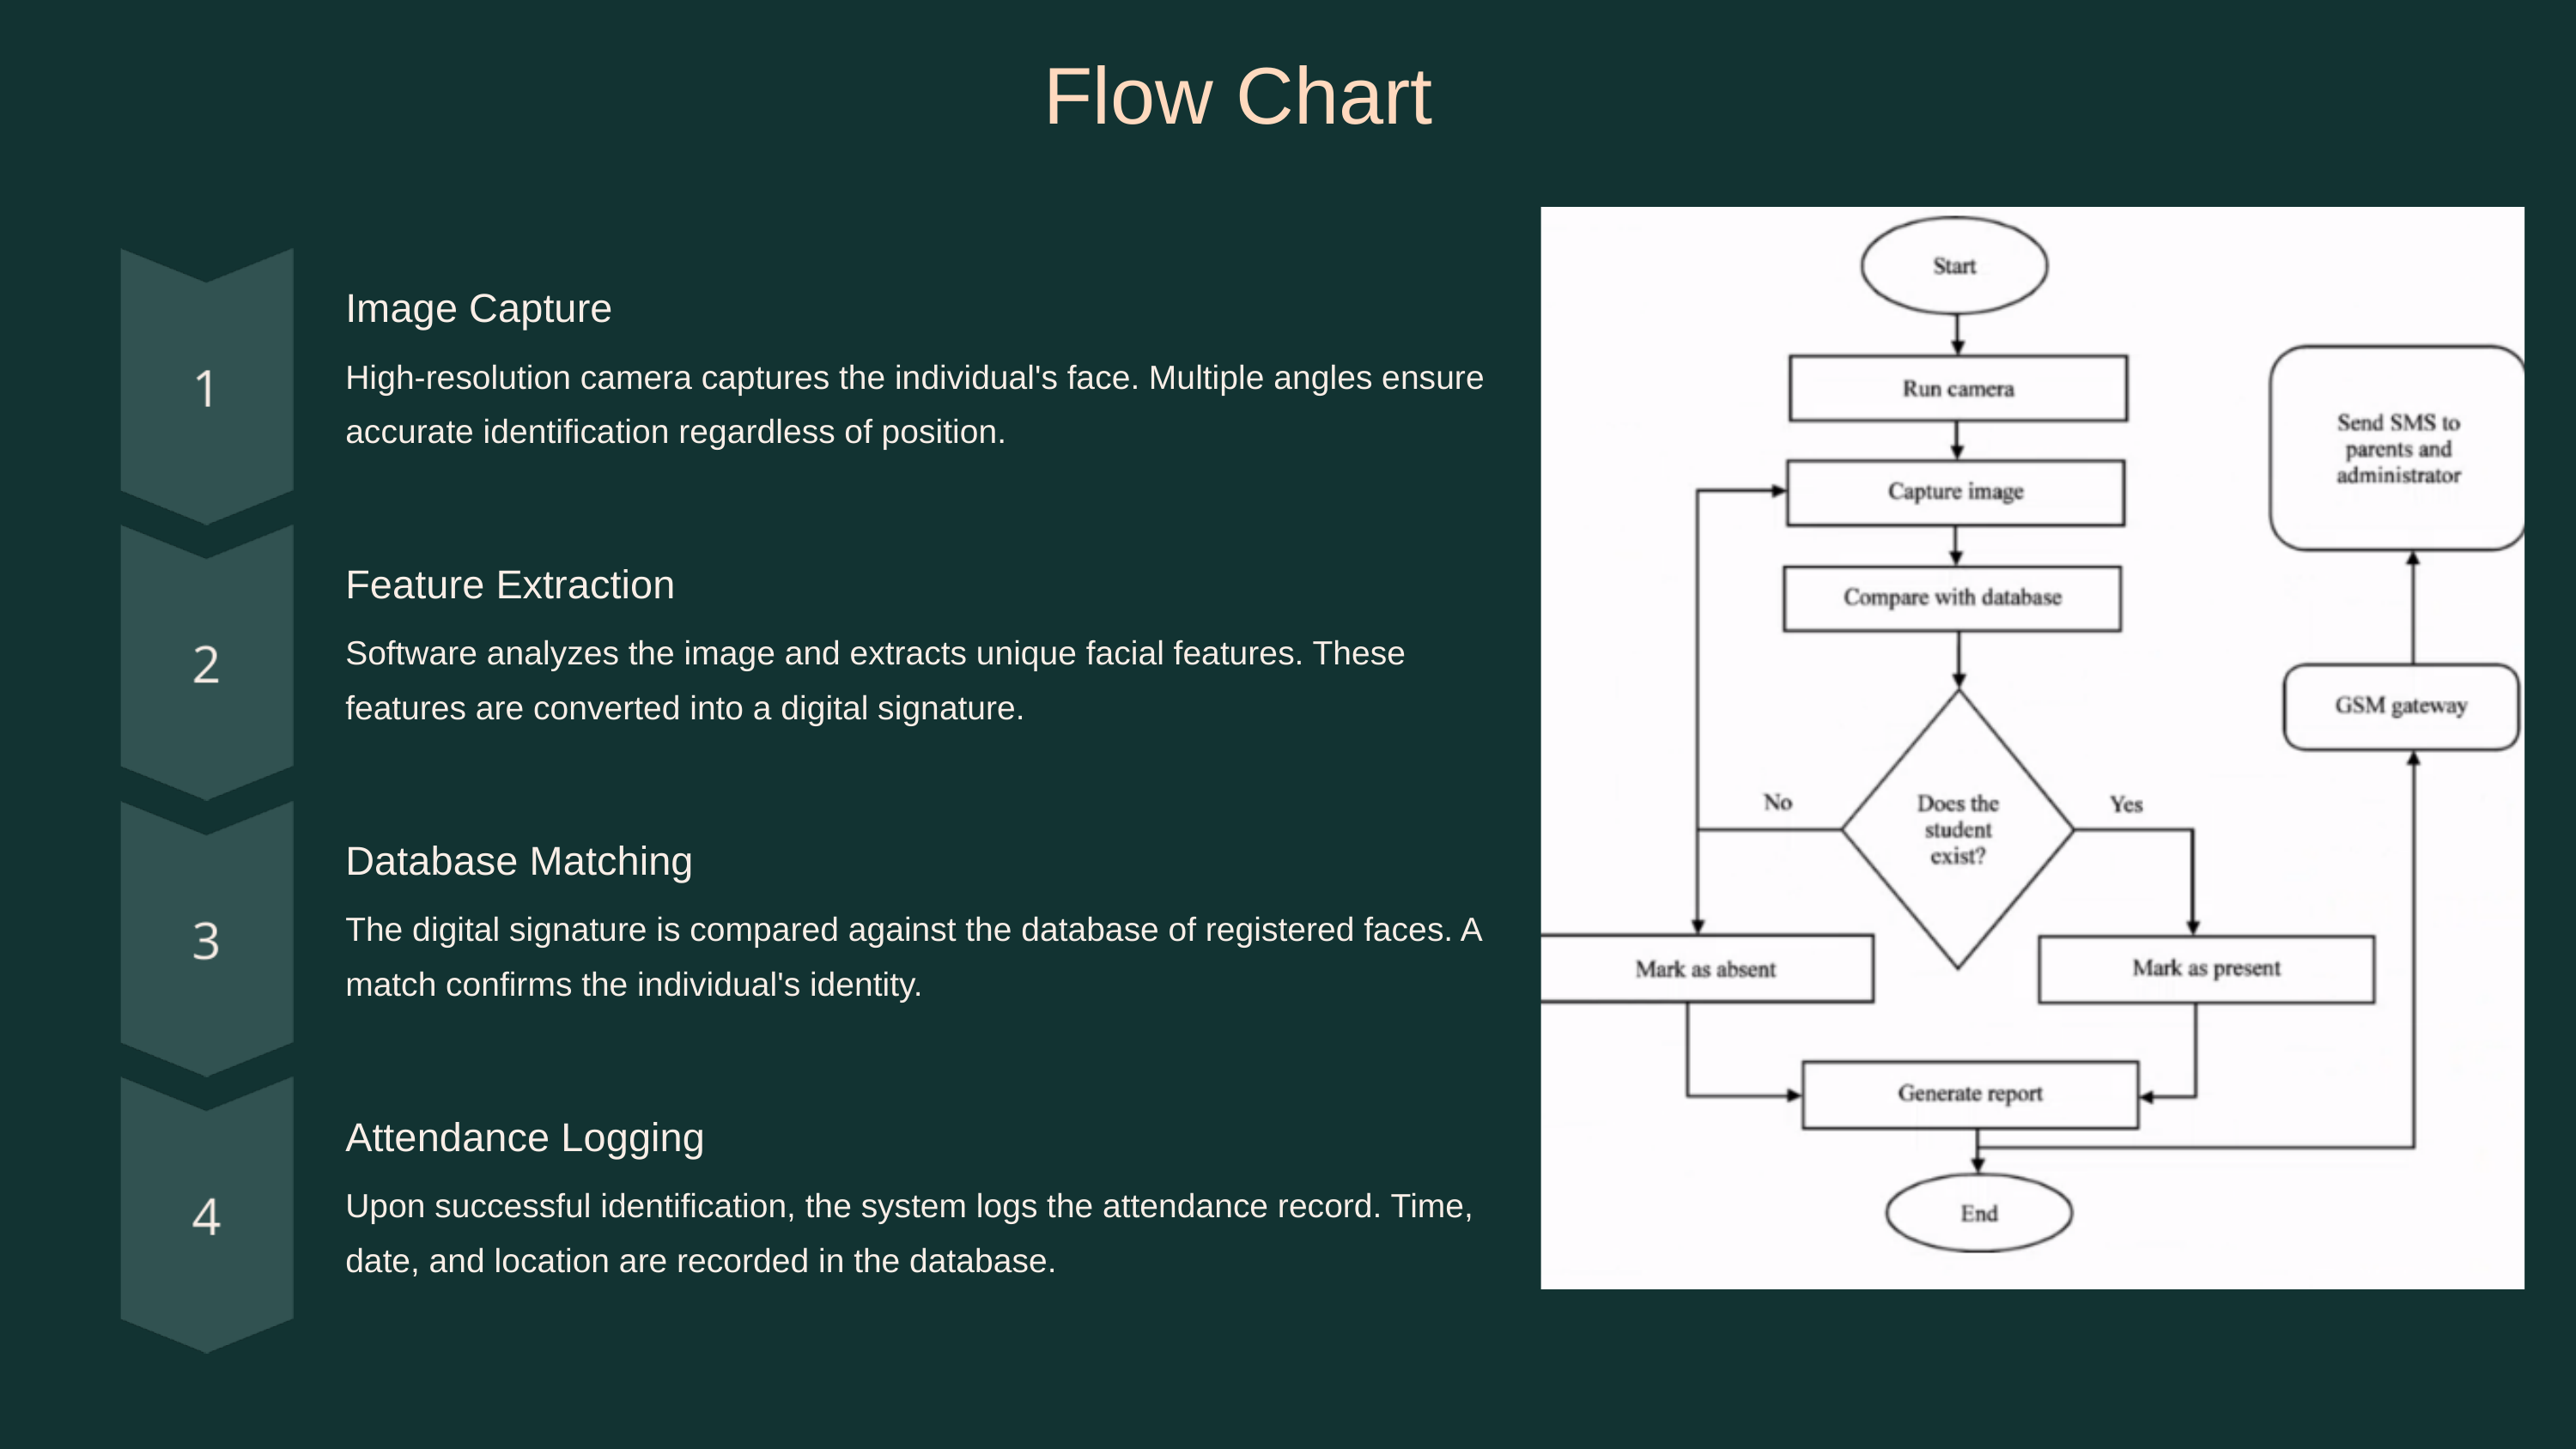

Flow Chart

Image Capture
High-resolution camera captures the individual's face. Multiple angles ensure accurate identification regardless of position.

Feature Extraction
Software analyzes the image and extracts unique facial features. These features are converted into a digital signature.

Database Matching
The digital signature is compared against the database of registered faces. A match confirms the individual's identity.

Attendance Logging
Upon successful identification, the system logs the attendance record. Time, date, and location are recorded in the database.